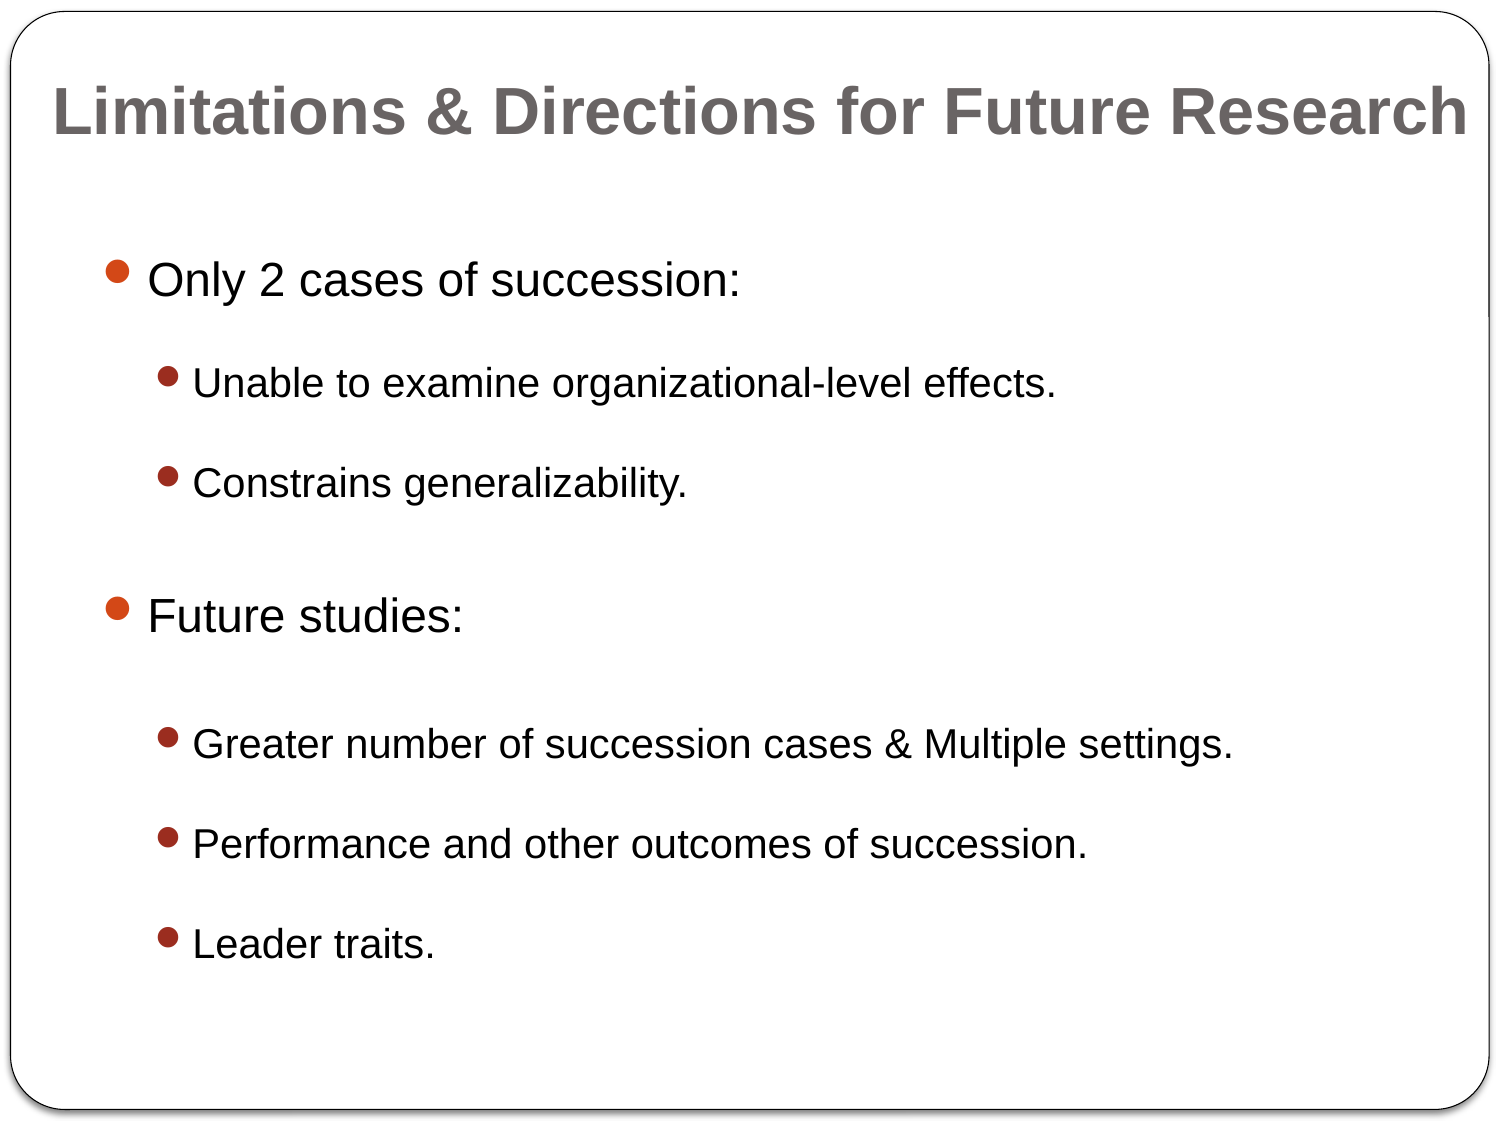

# Limitations & Directions for Future Research
Only 2 cases of succession:
Unable to examine organizational-level effects.
Constrains generalizability.
Future studies:
Greater number of succession cases & Multiple settings.
Performance and other outcomes of succession.
Leader traits.